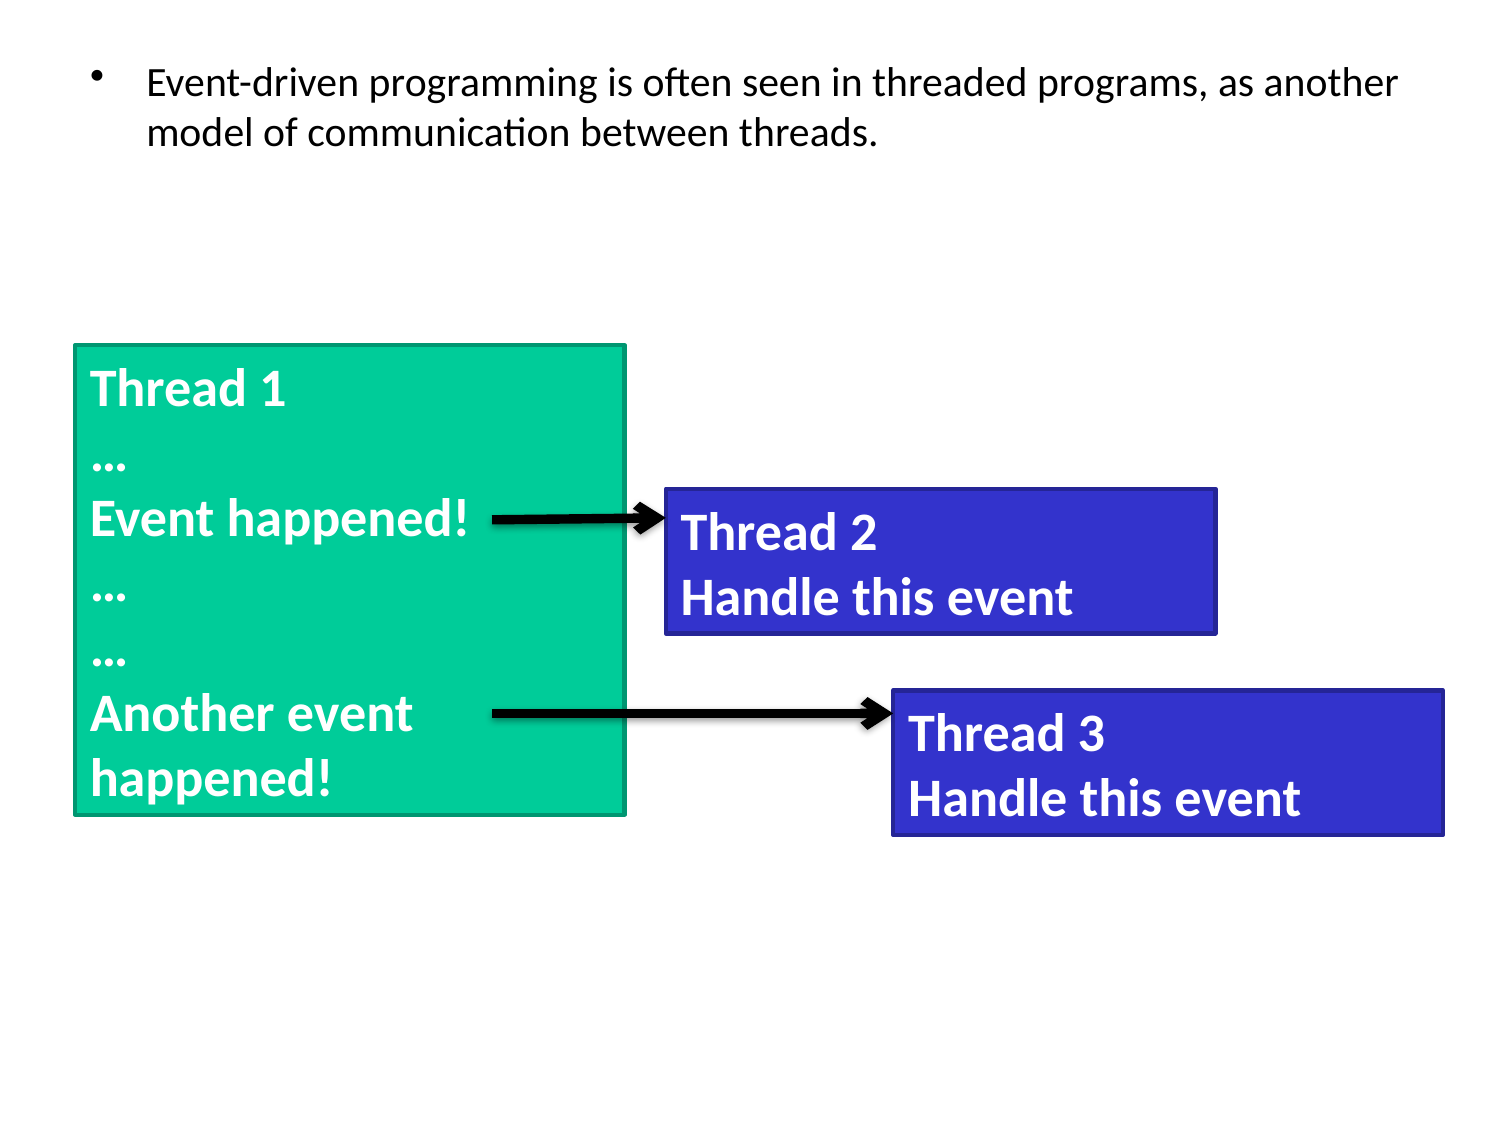

Event-driven programming is often seen in threaded programs, as another model of communication between threads.

Thread 1
…
Event happened!
…
…
Another event happened!
Thread 2
Handle this event
Thread 3
Handle this event